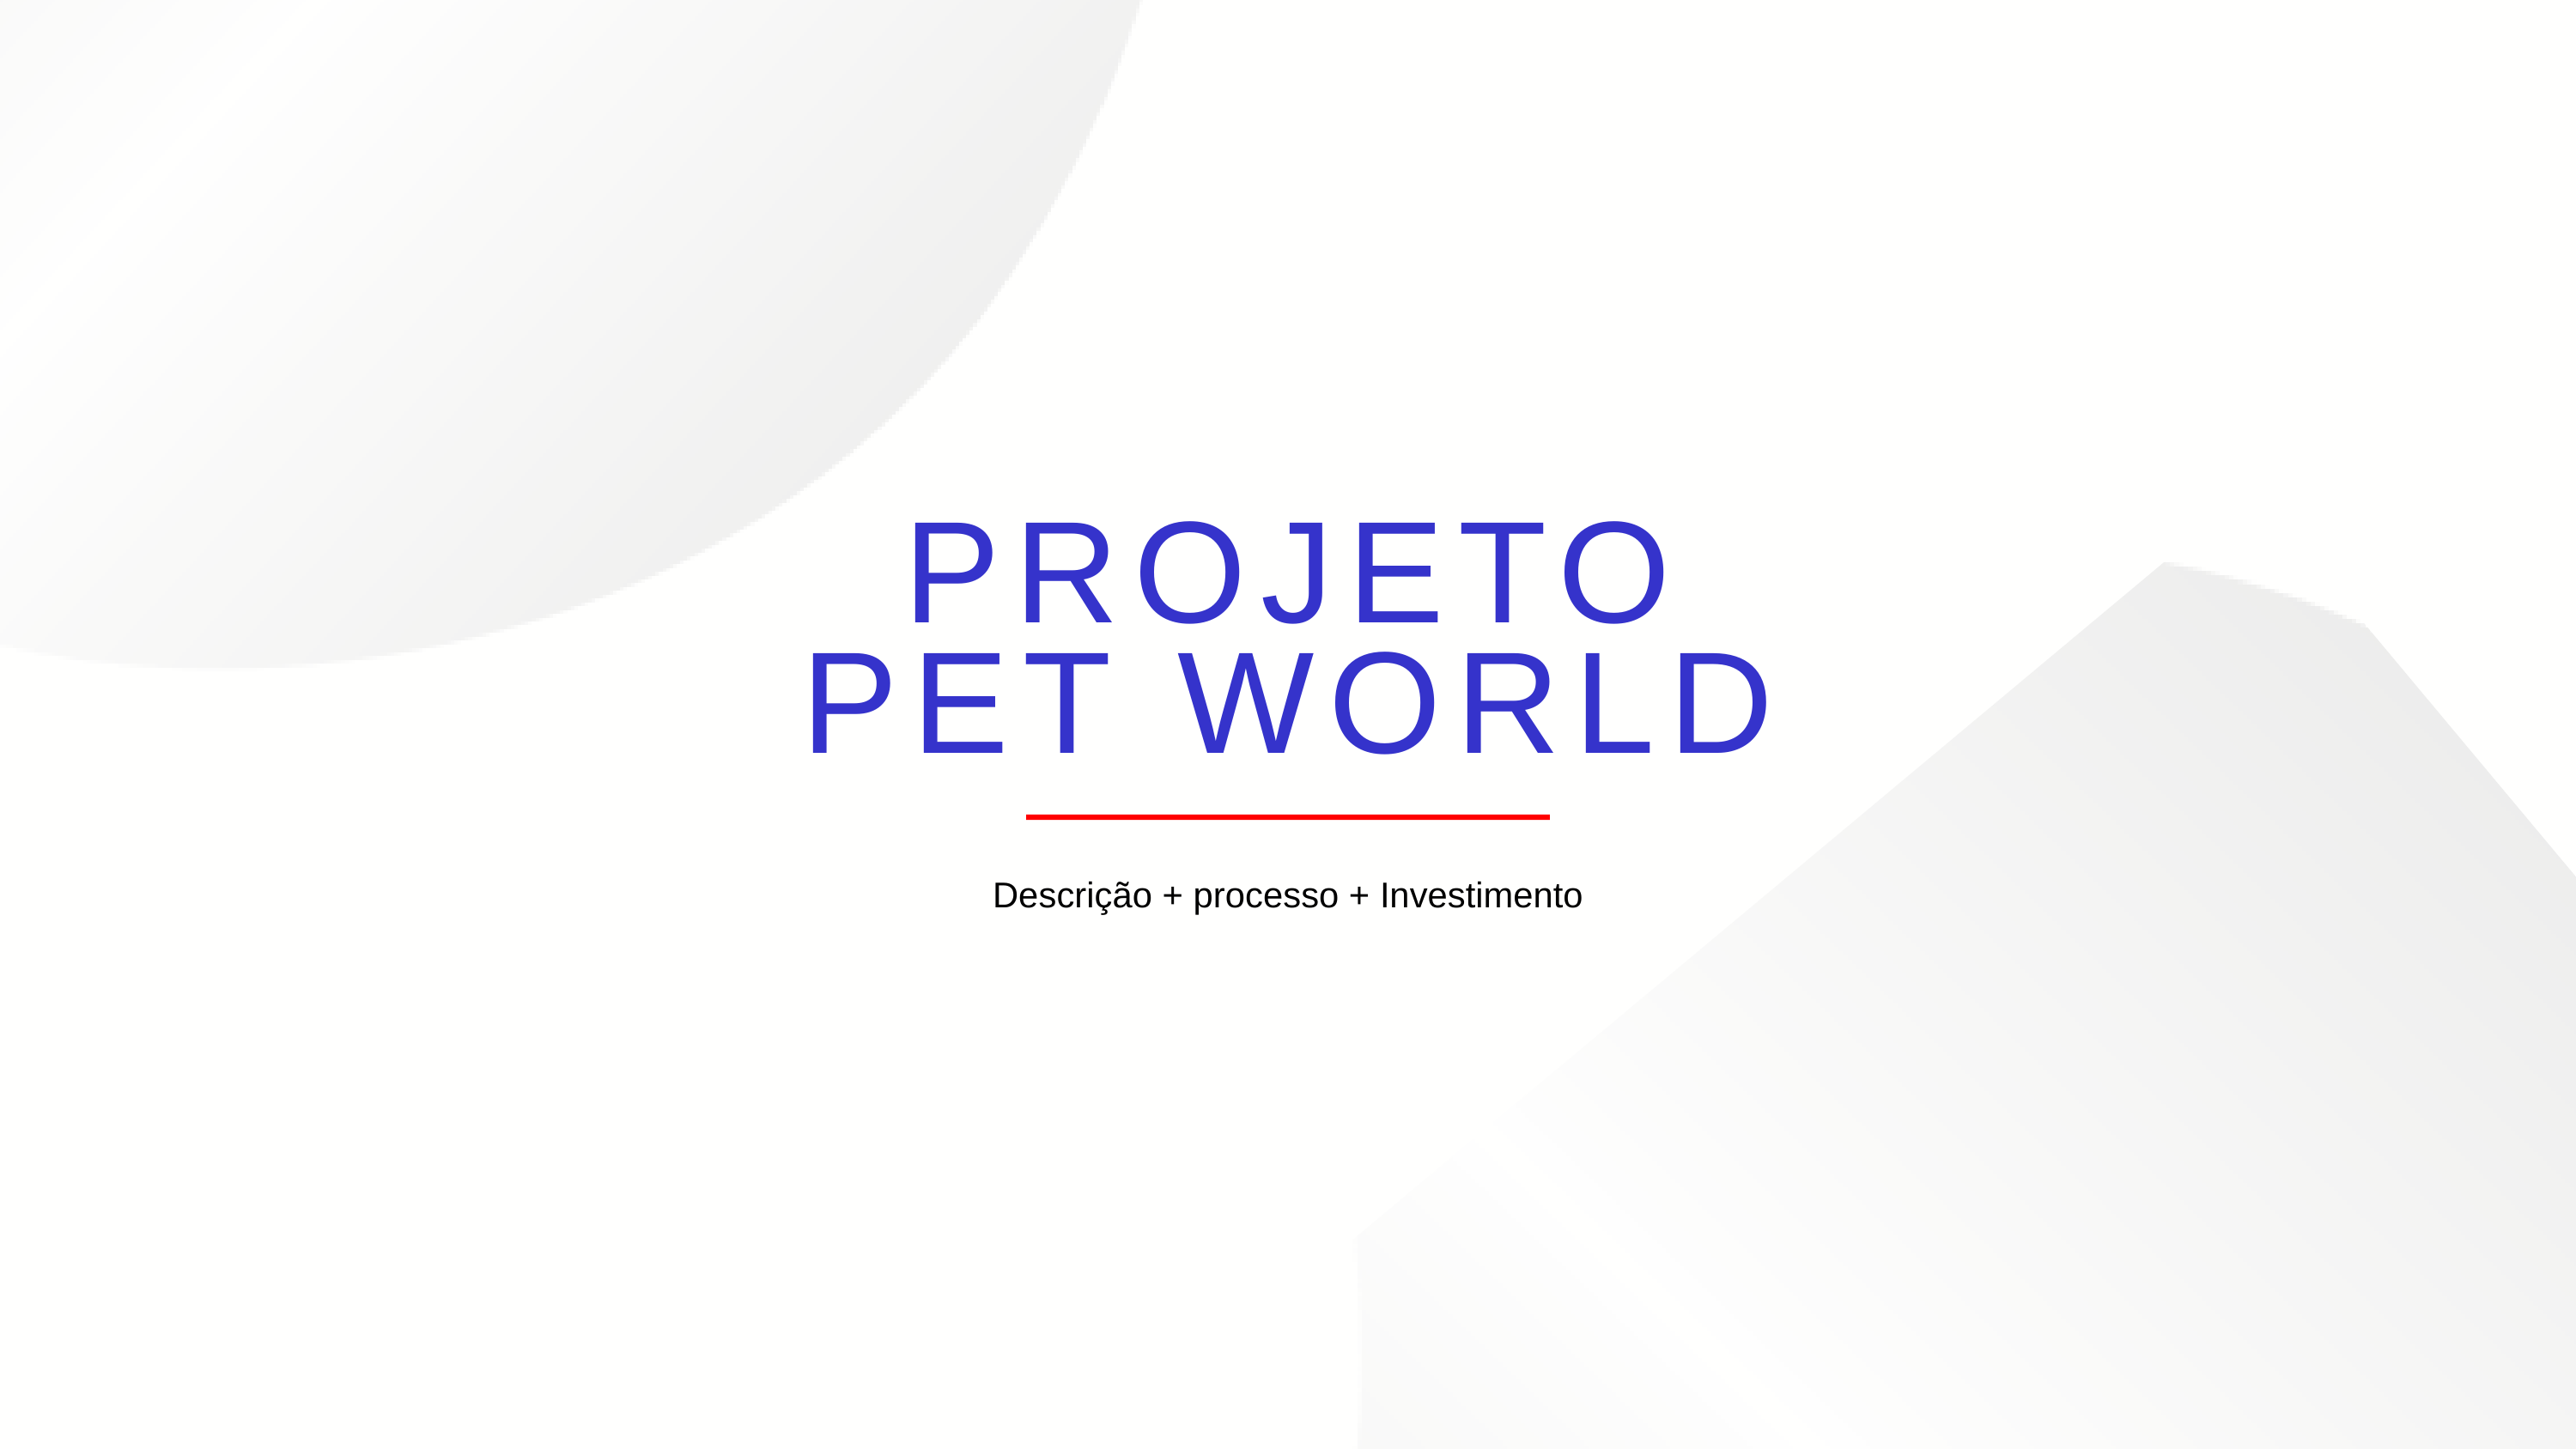

PROJETO
PET WORLD

Descrição + processo + Investimento